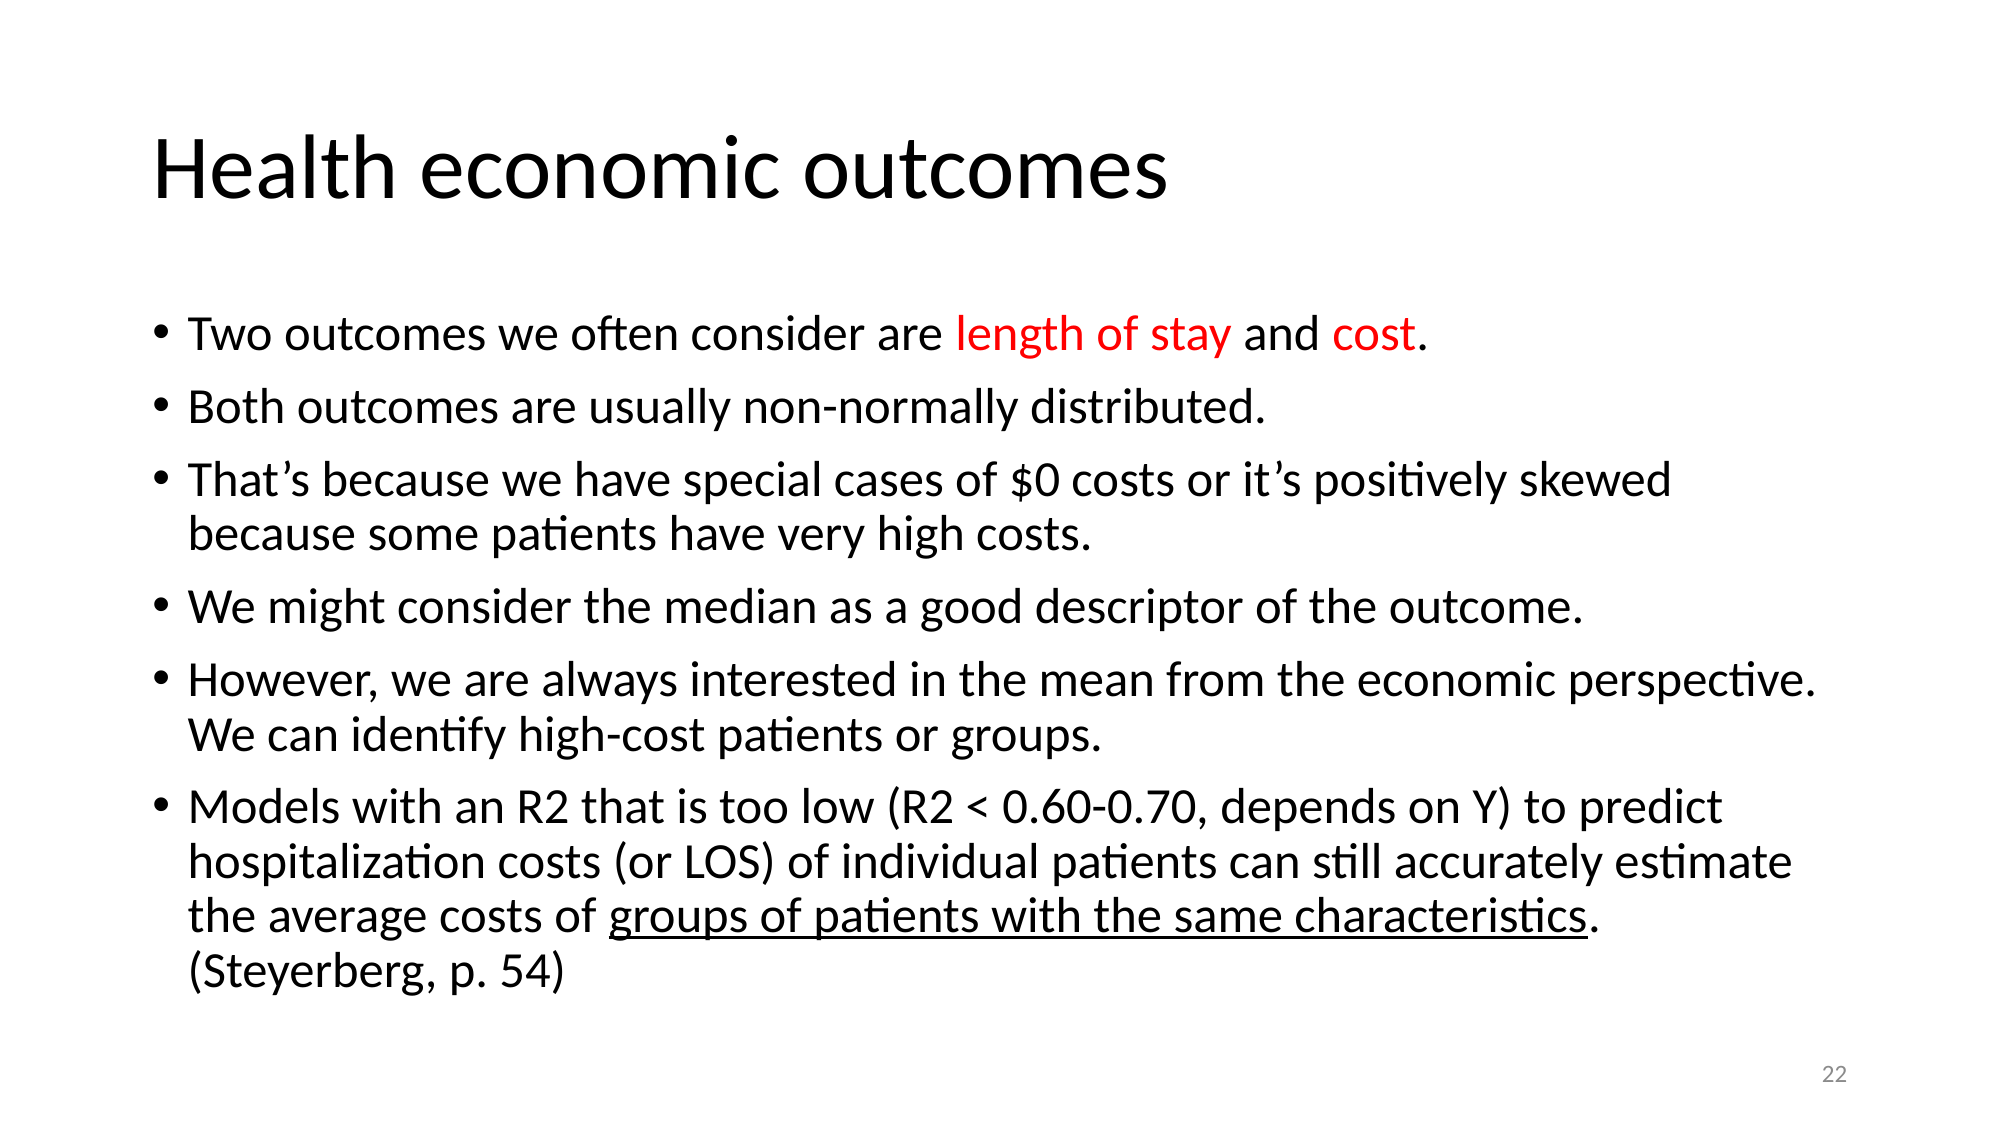

# Health economic outcomes
Two outcomes we often consider are length of stay and cost.
Both outcomes are usually non-normally distributed.
That’s because we have special cases of $0 costs or it’s positively skewed because some patients have very high costs.
We might consider the median as a good descriptor of the outcome.
However, we are always interested in the mean from the economic perspective. We can identify high-cost patients or groups.
Models with an R2 that is too low (R2 < 0.60-0.70, depends on Y) to predict hospitalization costs (or LOS) of individual patients can still accurately estimate the average costs of groups of patients with the same characteristics. (Steyerberg, p. 54)
22